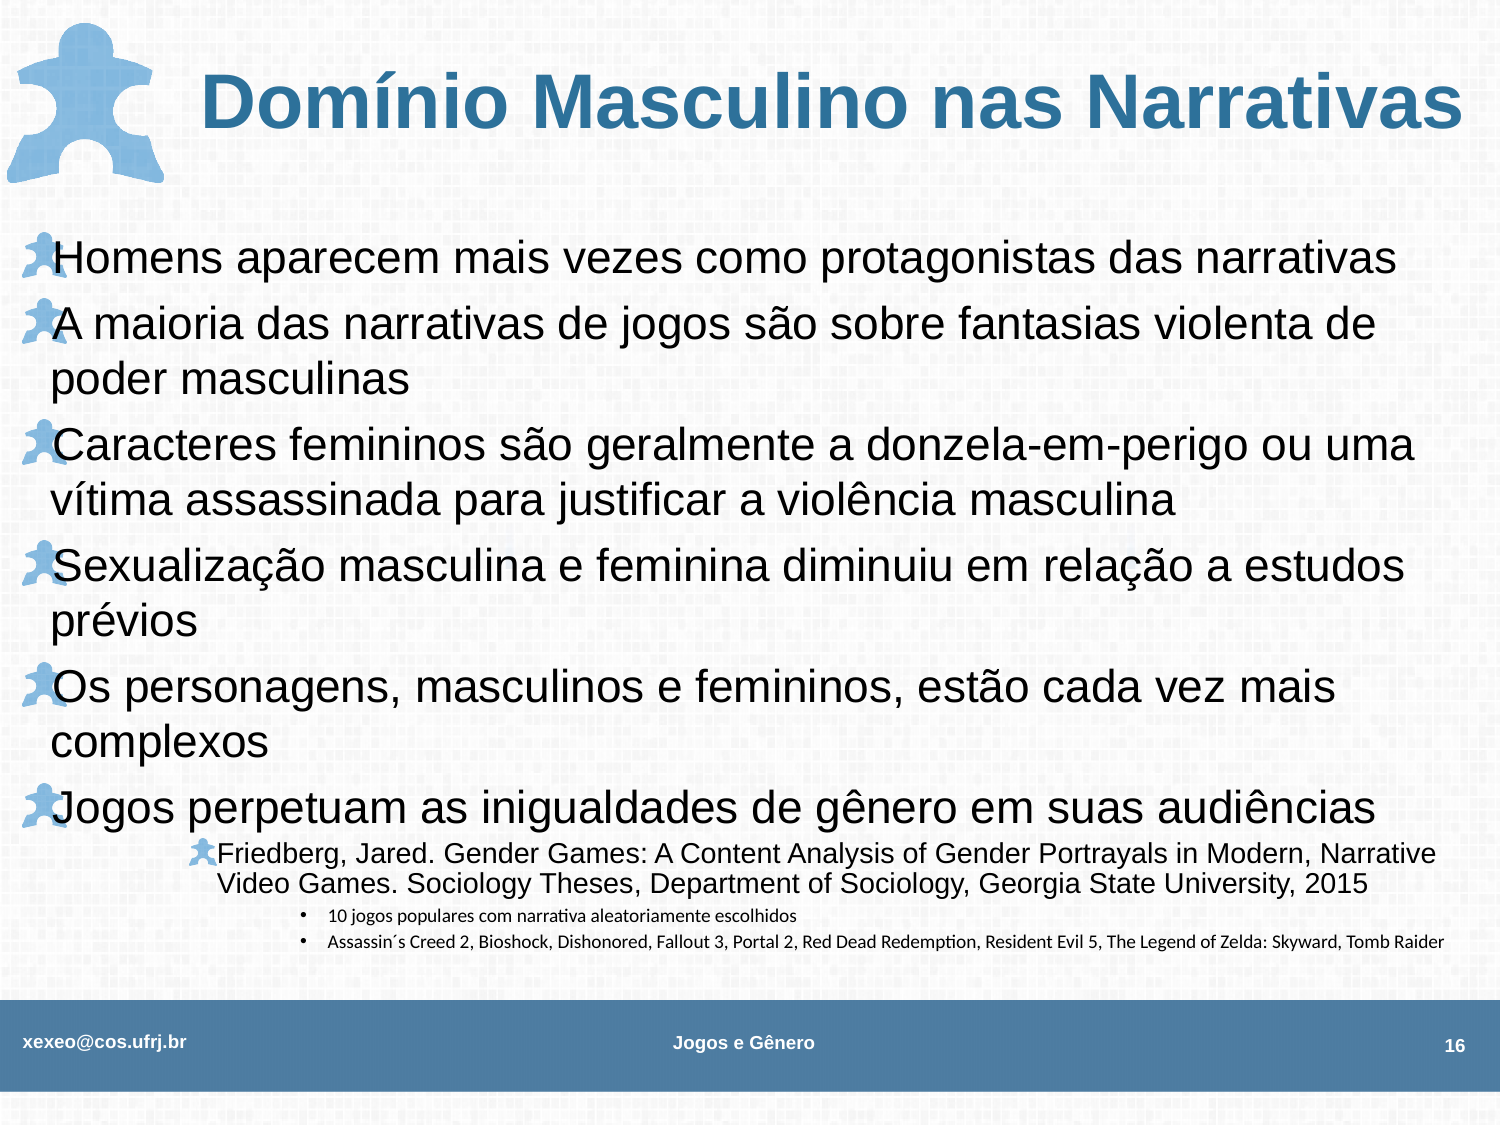

# Domínio Masculino nas Narrativas
Homens aparecem mais vezes como protagonistas das narrativas
A maioria das narrativas de jogos são sobre fantasias violenta de poder masculinas
Caracteres femininos são geralmente a donzela-em-perigo ou uma vítima assassinada para justificar a violência masculina
Sexualização masculina e feminina diminuiu em relação a estudos prévios
Os personagens, masculinos e femininos, estão cada vez mais complexos
Jogos perpetuam as inigualdades de gênero em suas audiências
Friedberg, Jared. Gender Games: A Content Analysis of Gender Portrayals in Modern, Narrative Video Games. Sociology Theses, Department of Sociology, Georgia State University, 2015
10 jogos populares com narrativa aleatoriamente escolhidos
Assassin´s Creed 2, Bioshock, Dishonored, Fallout 3, Portal 2, Red Dead Redemption, Resident Evil 5, The Legend of Zelda: Skyward, Tomb Raider
xexeo@cos.ufrj.br
Jogos e Gênero
16